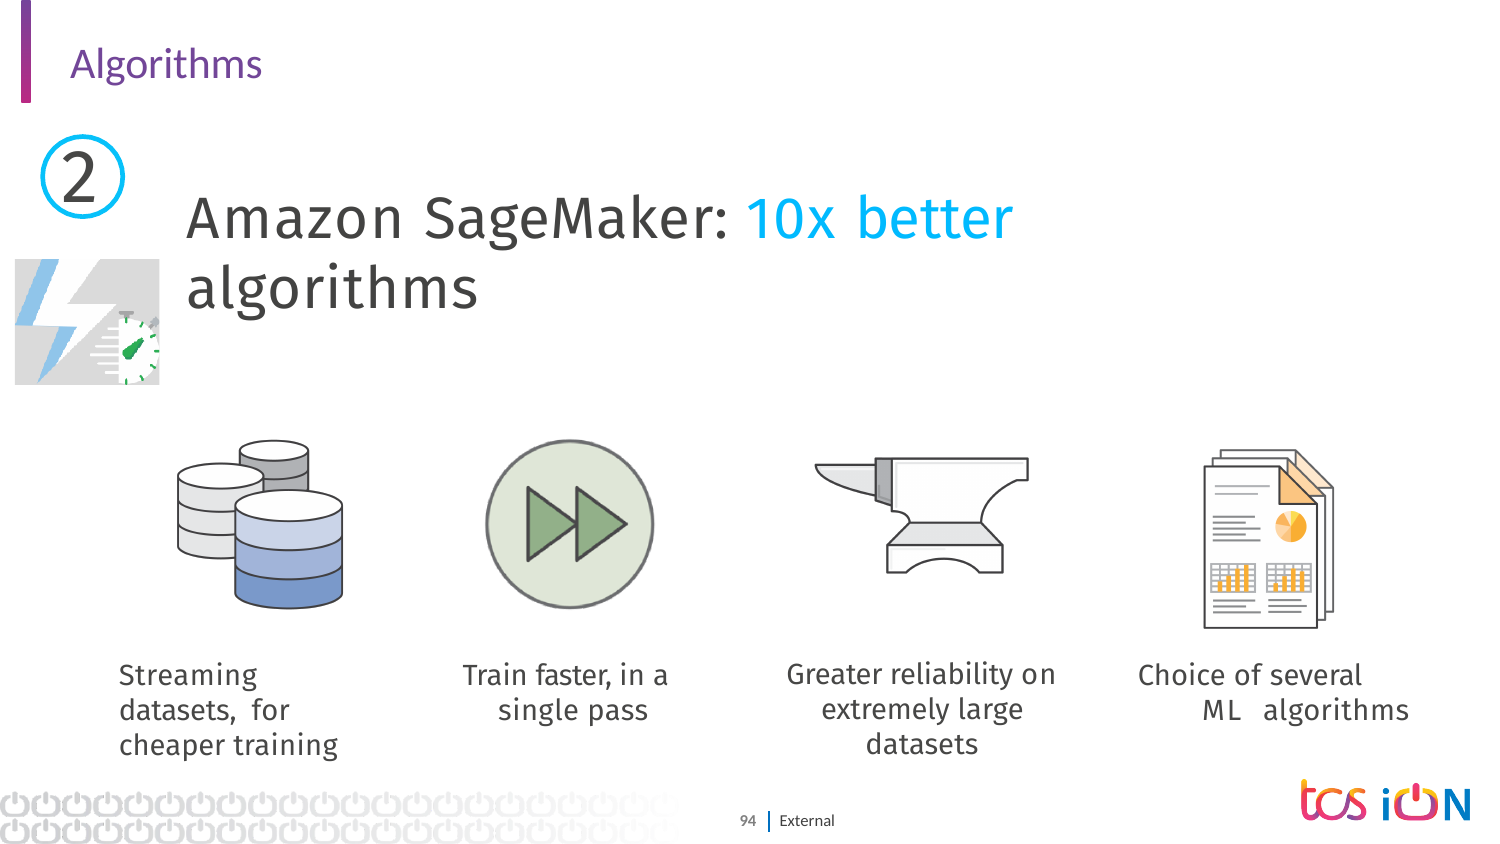

# Algorithms
2

Amazon SageMaker: 10x better algorithms

Streaming datasets,  for cheaper training
Train faster, in a  single pass
Choice of several ML  algorithms
Greater reliability on  extremely large  datasets